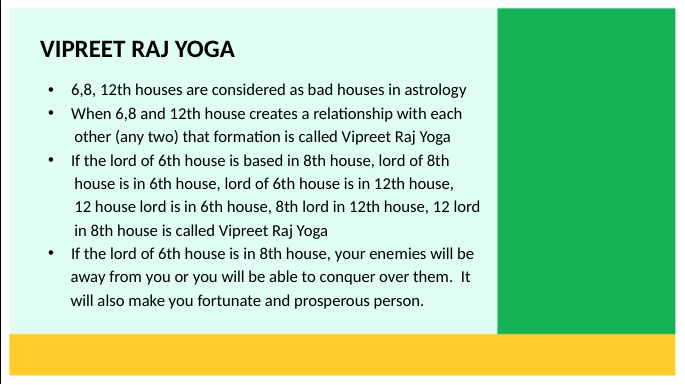

# VIPREET RAJ YOGA
6,8, 12th houses are considered as bad houses in astrology
When 6,8 and 12th house creates a relationship with each
       other (any two) that formation is called Vipreet Raj Yoga
If the lord of 6th house is based in 8th house, lord of 8th
       house is in 6th house, lord of 6th house is in 12th house,
       12 house lord is in 6th house, 8th lord in 12th house, 12 lord
       in 8th house is called Vipreet Raj Yoga
If the lord of 6th house is in 8th house, your enemies will be
      away from you or you will be able to conquer over them.  It
      will also make you fortunate and prosperous person.